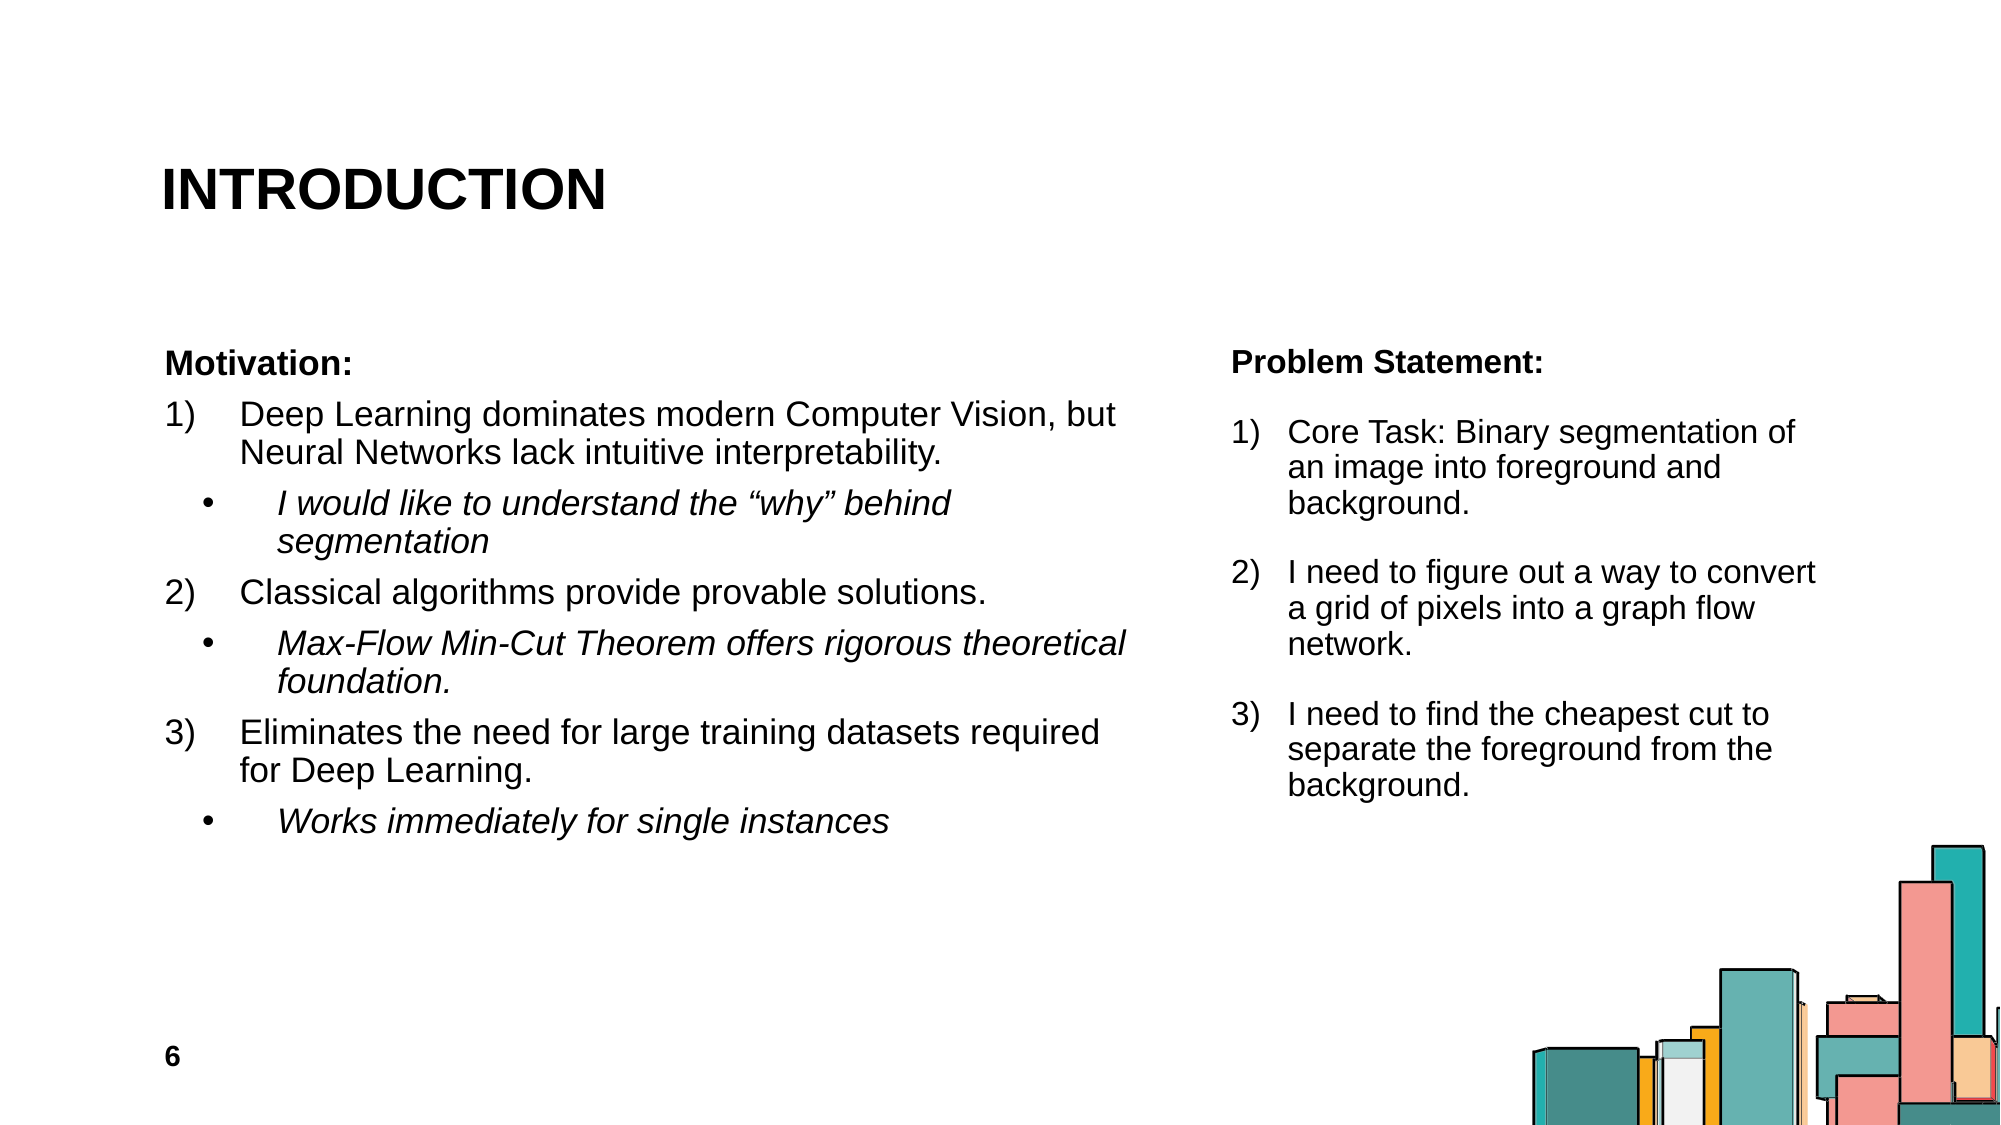

# Introduction
Motivation:
Deep Learning dominates modern Computer Vision, but Neural Networks lack intuitive interpretability.
I would like to understand the “why” behind segmentation
Classical algorithms provide provable solutions.
Max-Flow Min-Cut Theorem offers rigorous theoretical foundation.
Eliminates the need for large training datasets required for Deep Learning.
Works immediately for single instances

Problem Statement:
Core Task: Binary segmentation of an image into foreground and background.
I need to figure out a way to convert a grid of pixels into a graph flow network.
I need to find the cheapest cut to separate the foreground from the background.
6